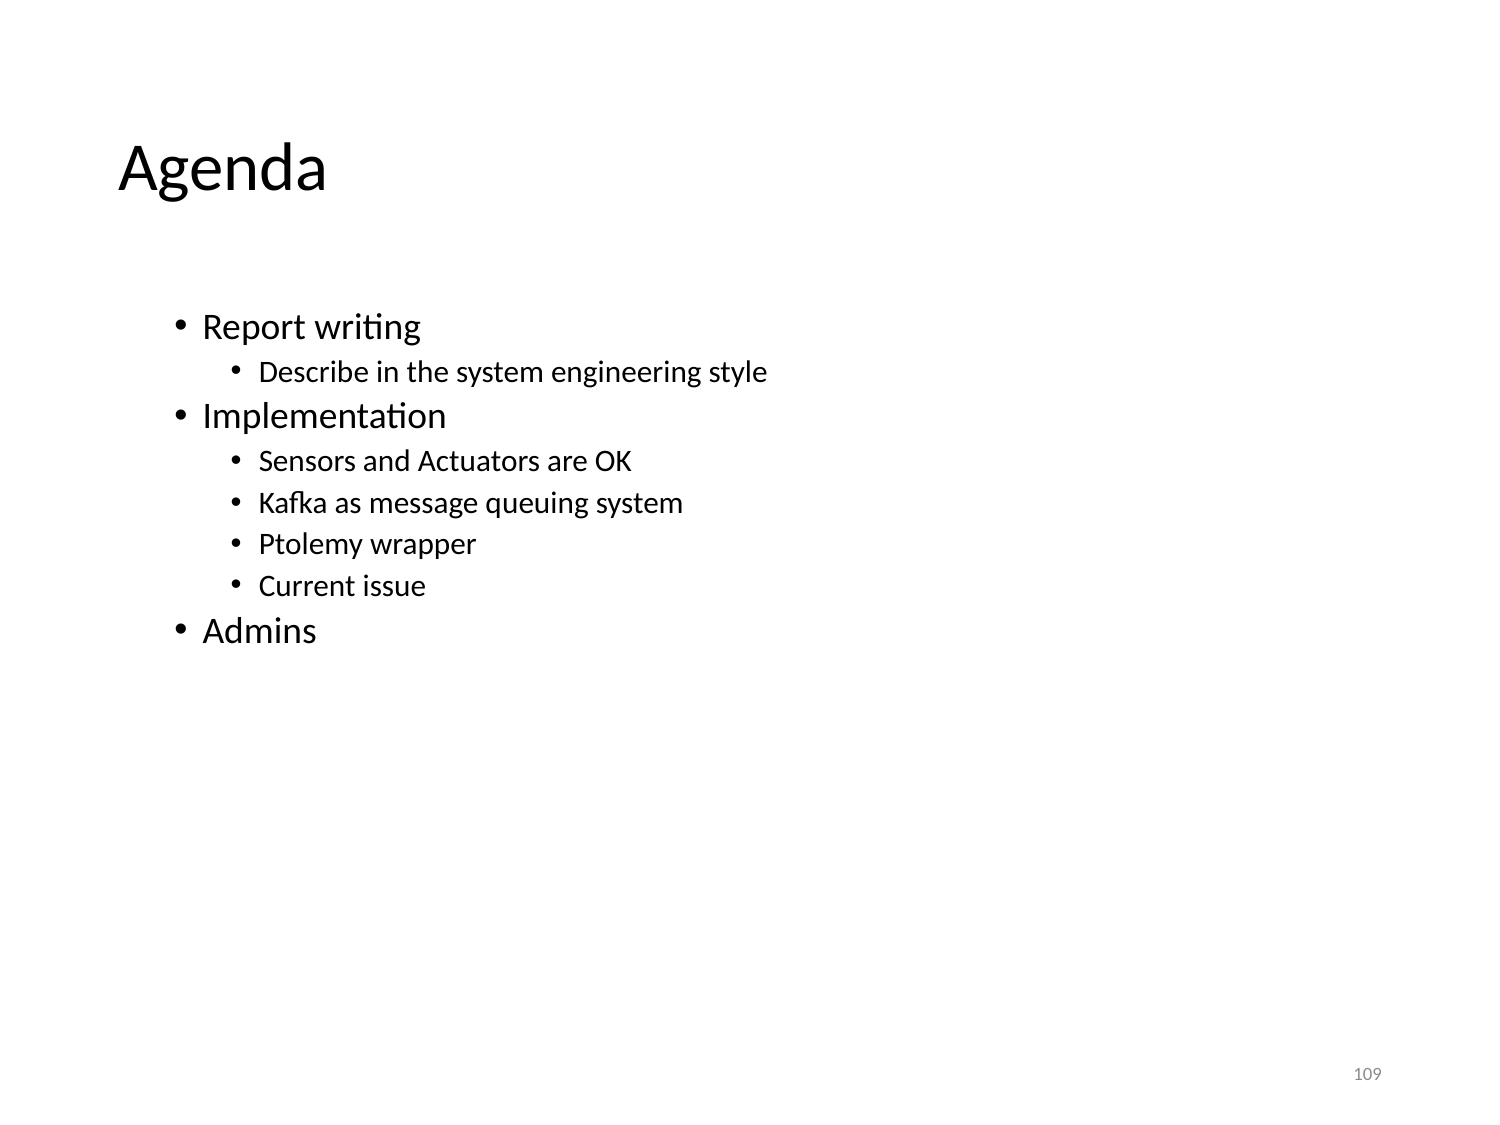

# Agenda
Report writing
Describe in the system engineering style
Implementation
Sensors and Actuators are OK
Kafka as message queuing system
Ptolemy wrapper
Current issue
Admins
109